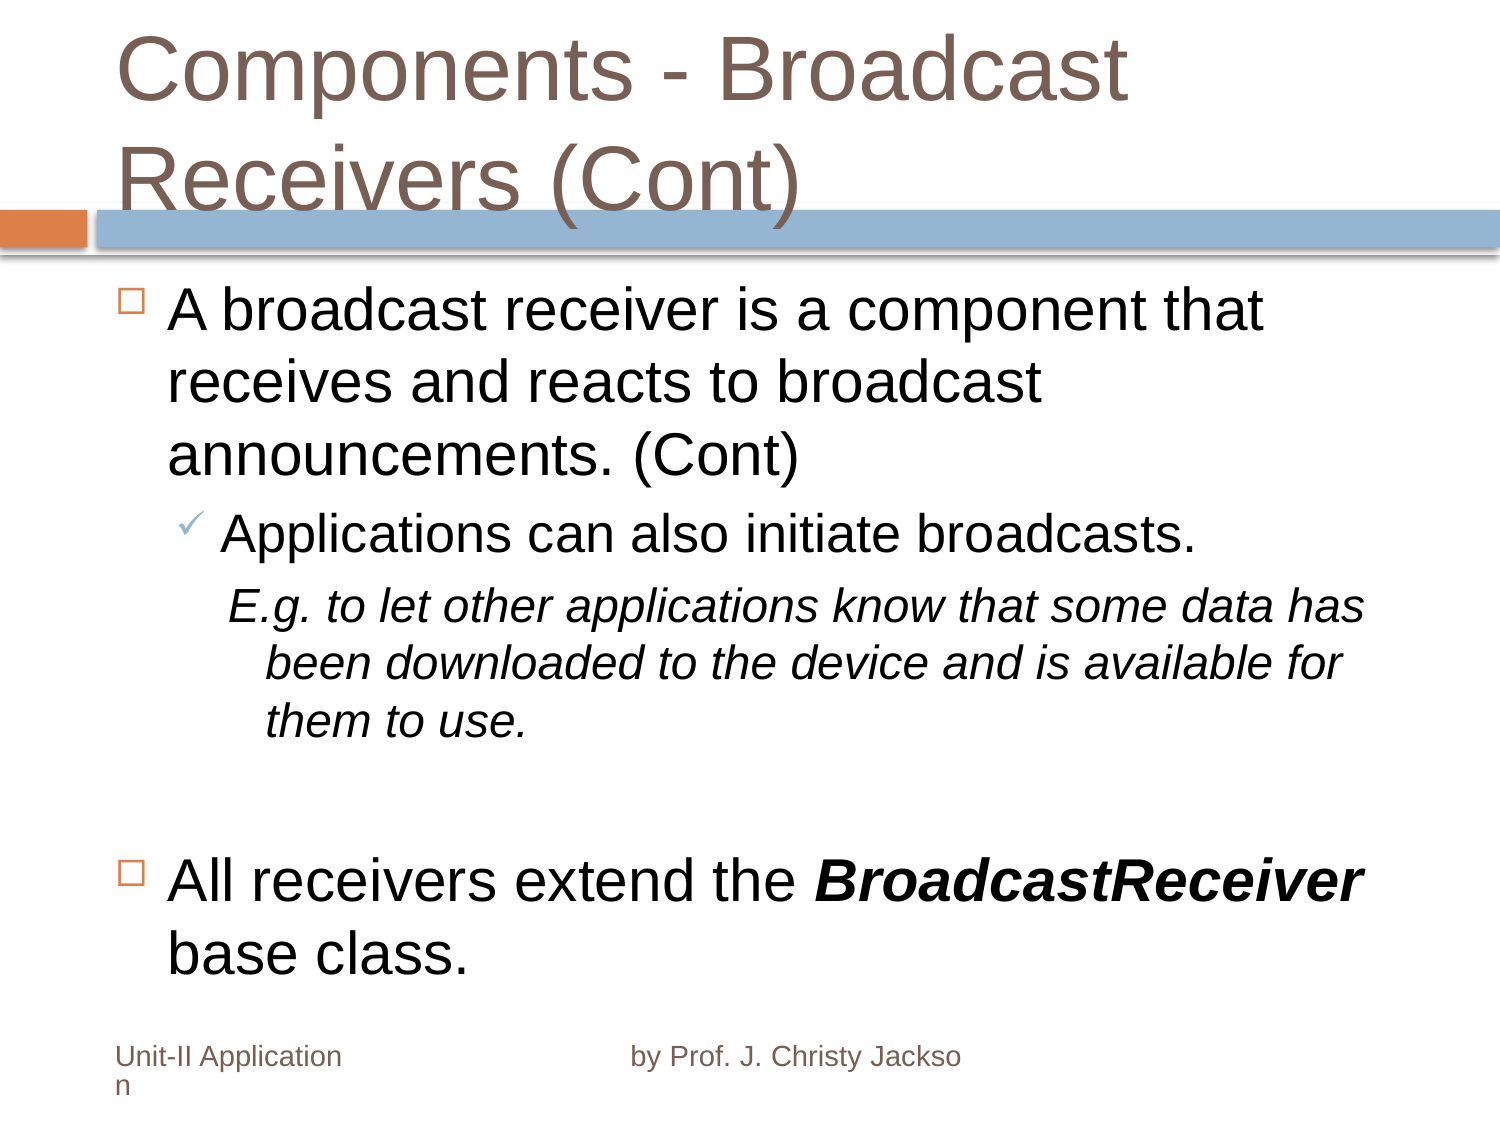

# Components - Broadcast Receivers (Cont)
A broadcast receiver is a component that receives and reacts to broadcast announcements. (Cont)
Applications can also initiate broadcasts.
E.g. to let other applications know that some data has been downloaded to the device and is available for them to use.

All receivers extend the BroadcastReceiver base class.

Unit-II Application                                   by Prof. J. Christy Jackson